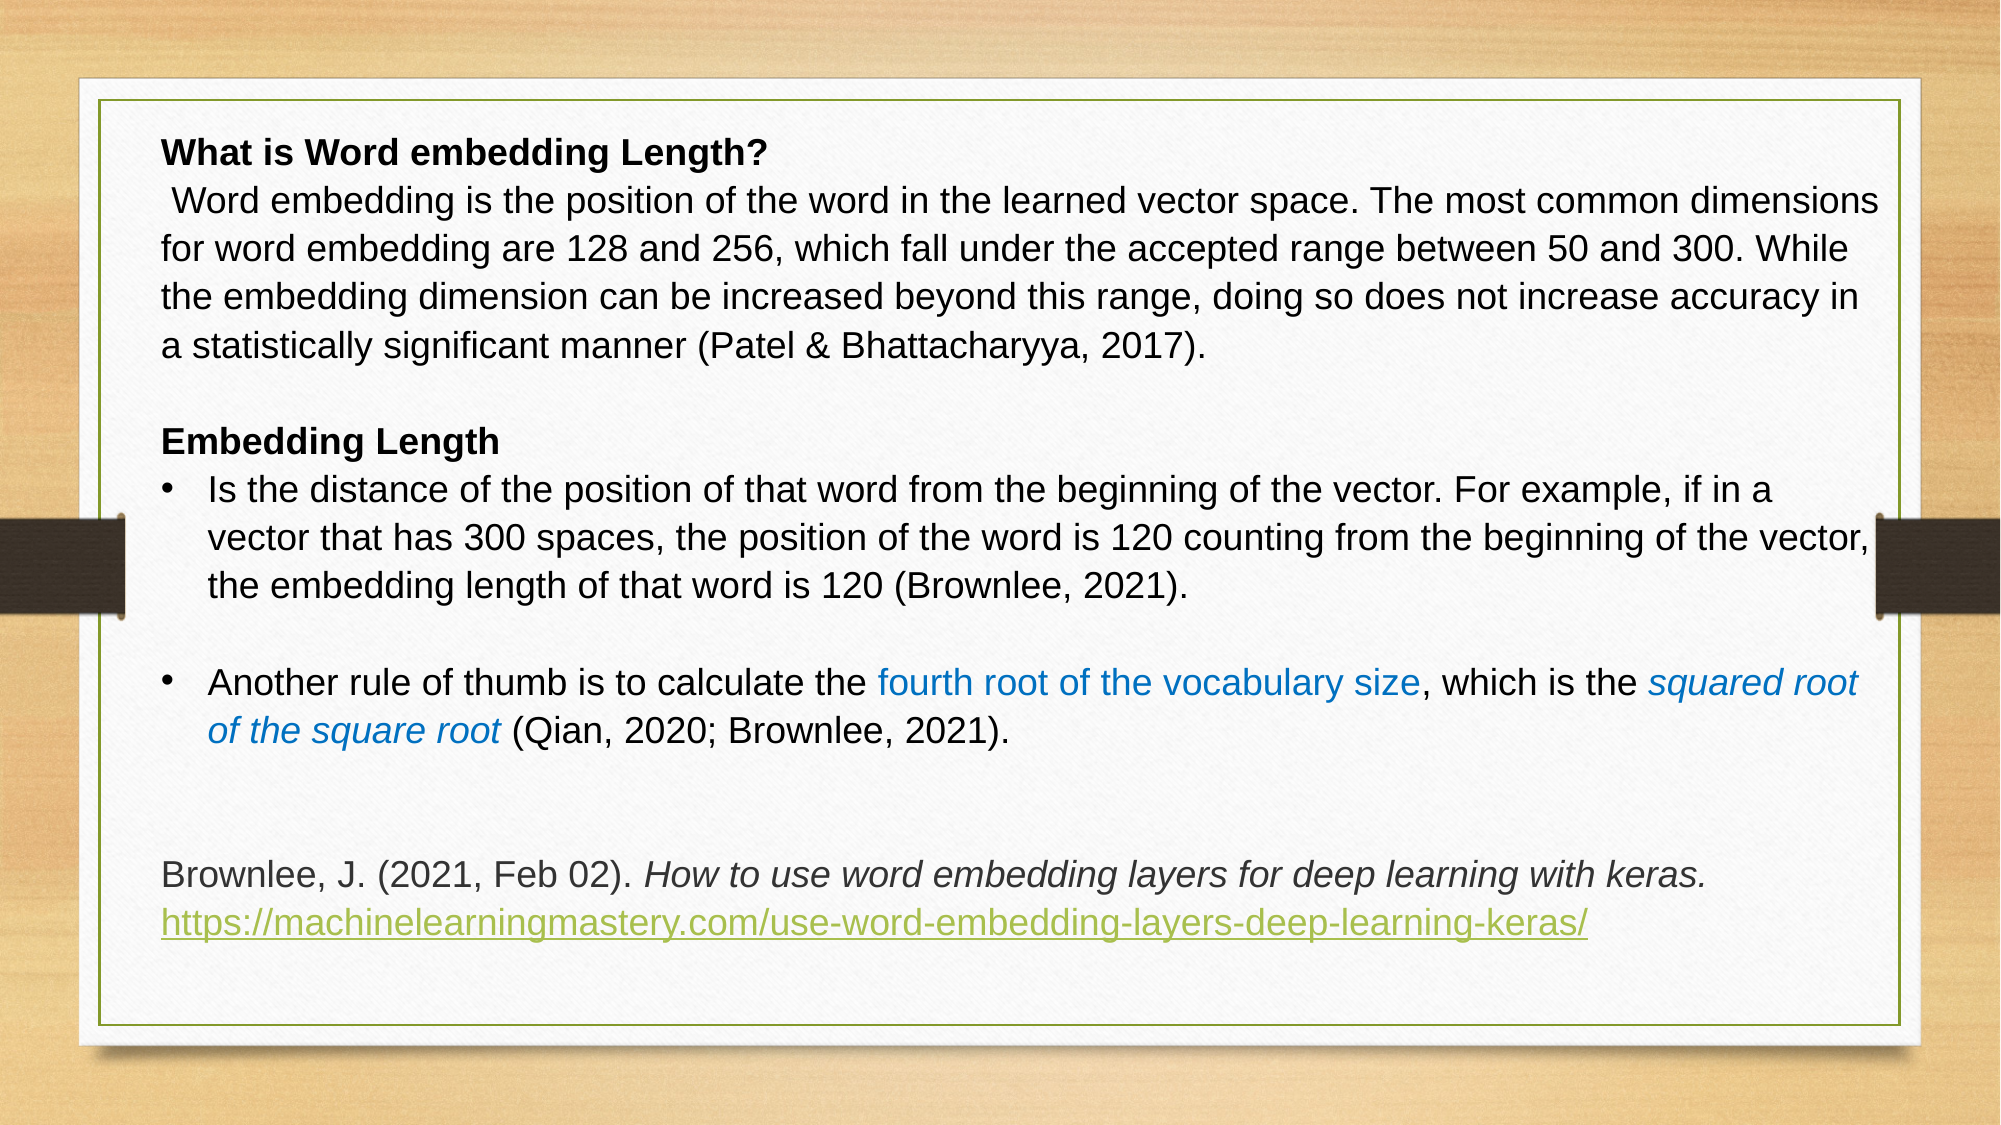

What is Word embedding Length?
 Word embedding is the position of the word in the learned vector space. The most common dimensions for word embedding are 128 and 256, which fall under the accepted range between 50 and 300. While the embedding dimension can be increased beyond this range, doing so does not increase accuracy in a statistically significant manner (Patel & Bhattacharyya, 2017).

Embedding Length
Is the distance of the position of that word from the beginning of the vector. For example, if in a vector that has 300 spaces, the position of the word is 120 counting from the beginning of the vector, the embedding length of that word is 120 (Brownlee, 2021).

Another rule of thumb is to calculate the fourth root of the vocabulary size, which is the squared root of the square root (Qian, 2020; Brownlee, 2021).

Brownlee, J. (2021, Feb 02). How to use word embedding layers for deep learning with keras. https://machinelearningmastery.com/use-word-embedding-layers-deep-learning-keras/